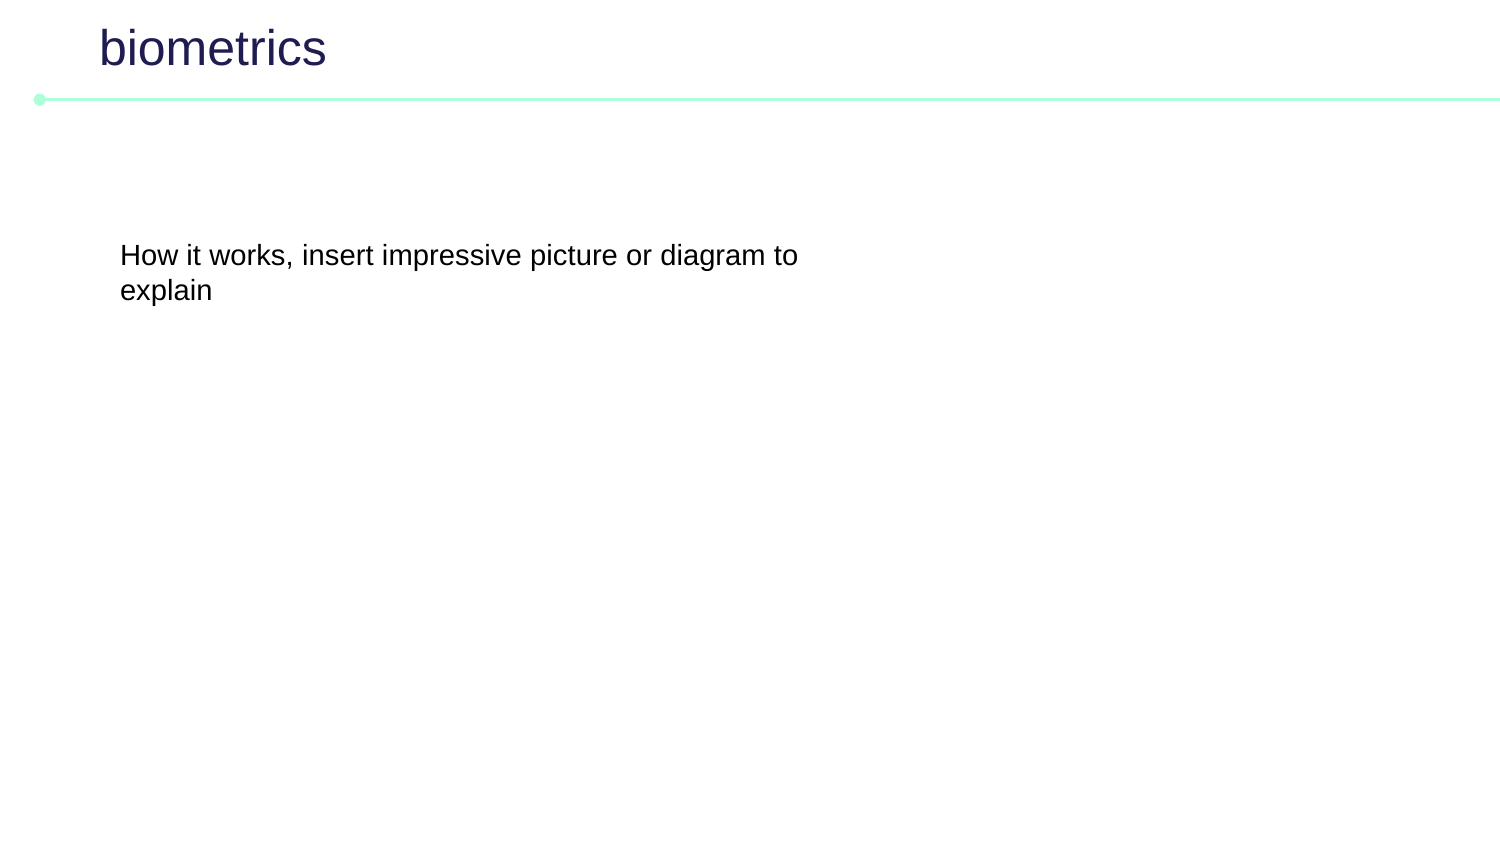

# biometrics
How it works, insert impressive picture or diagram to explain